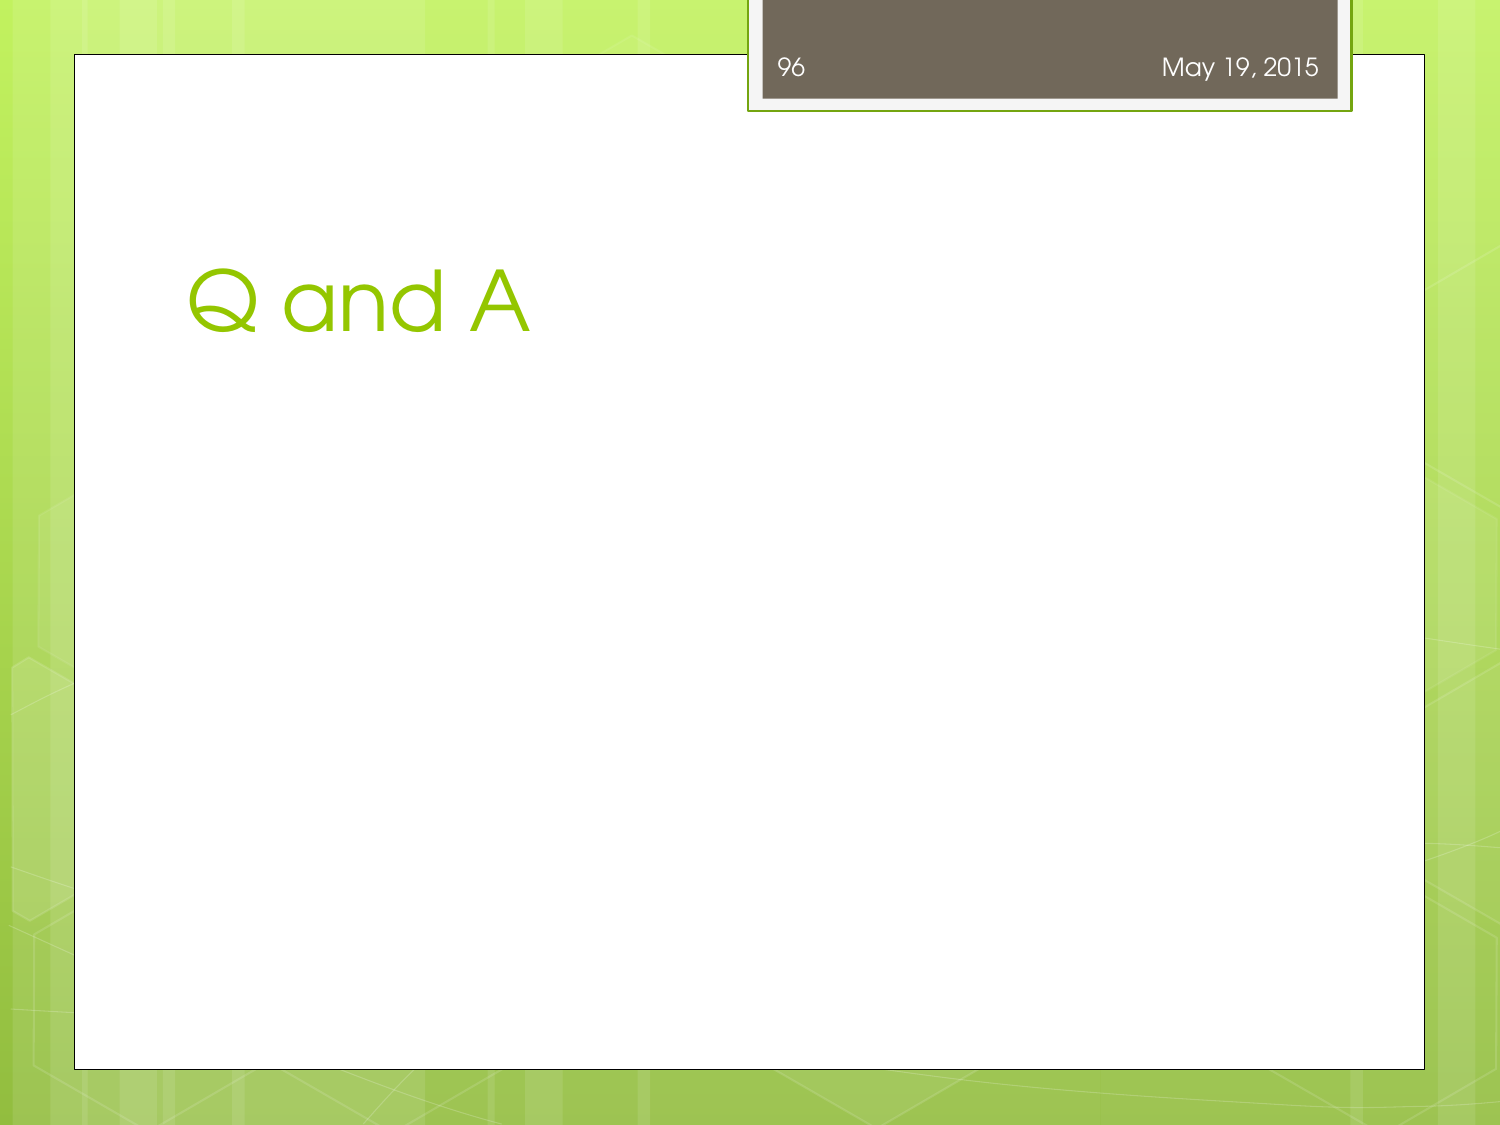

96
May 19, 2015
# Q and A